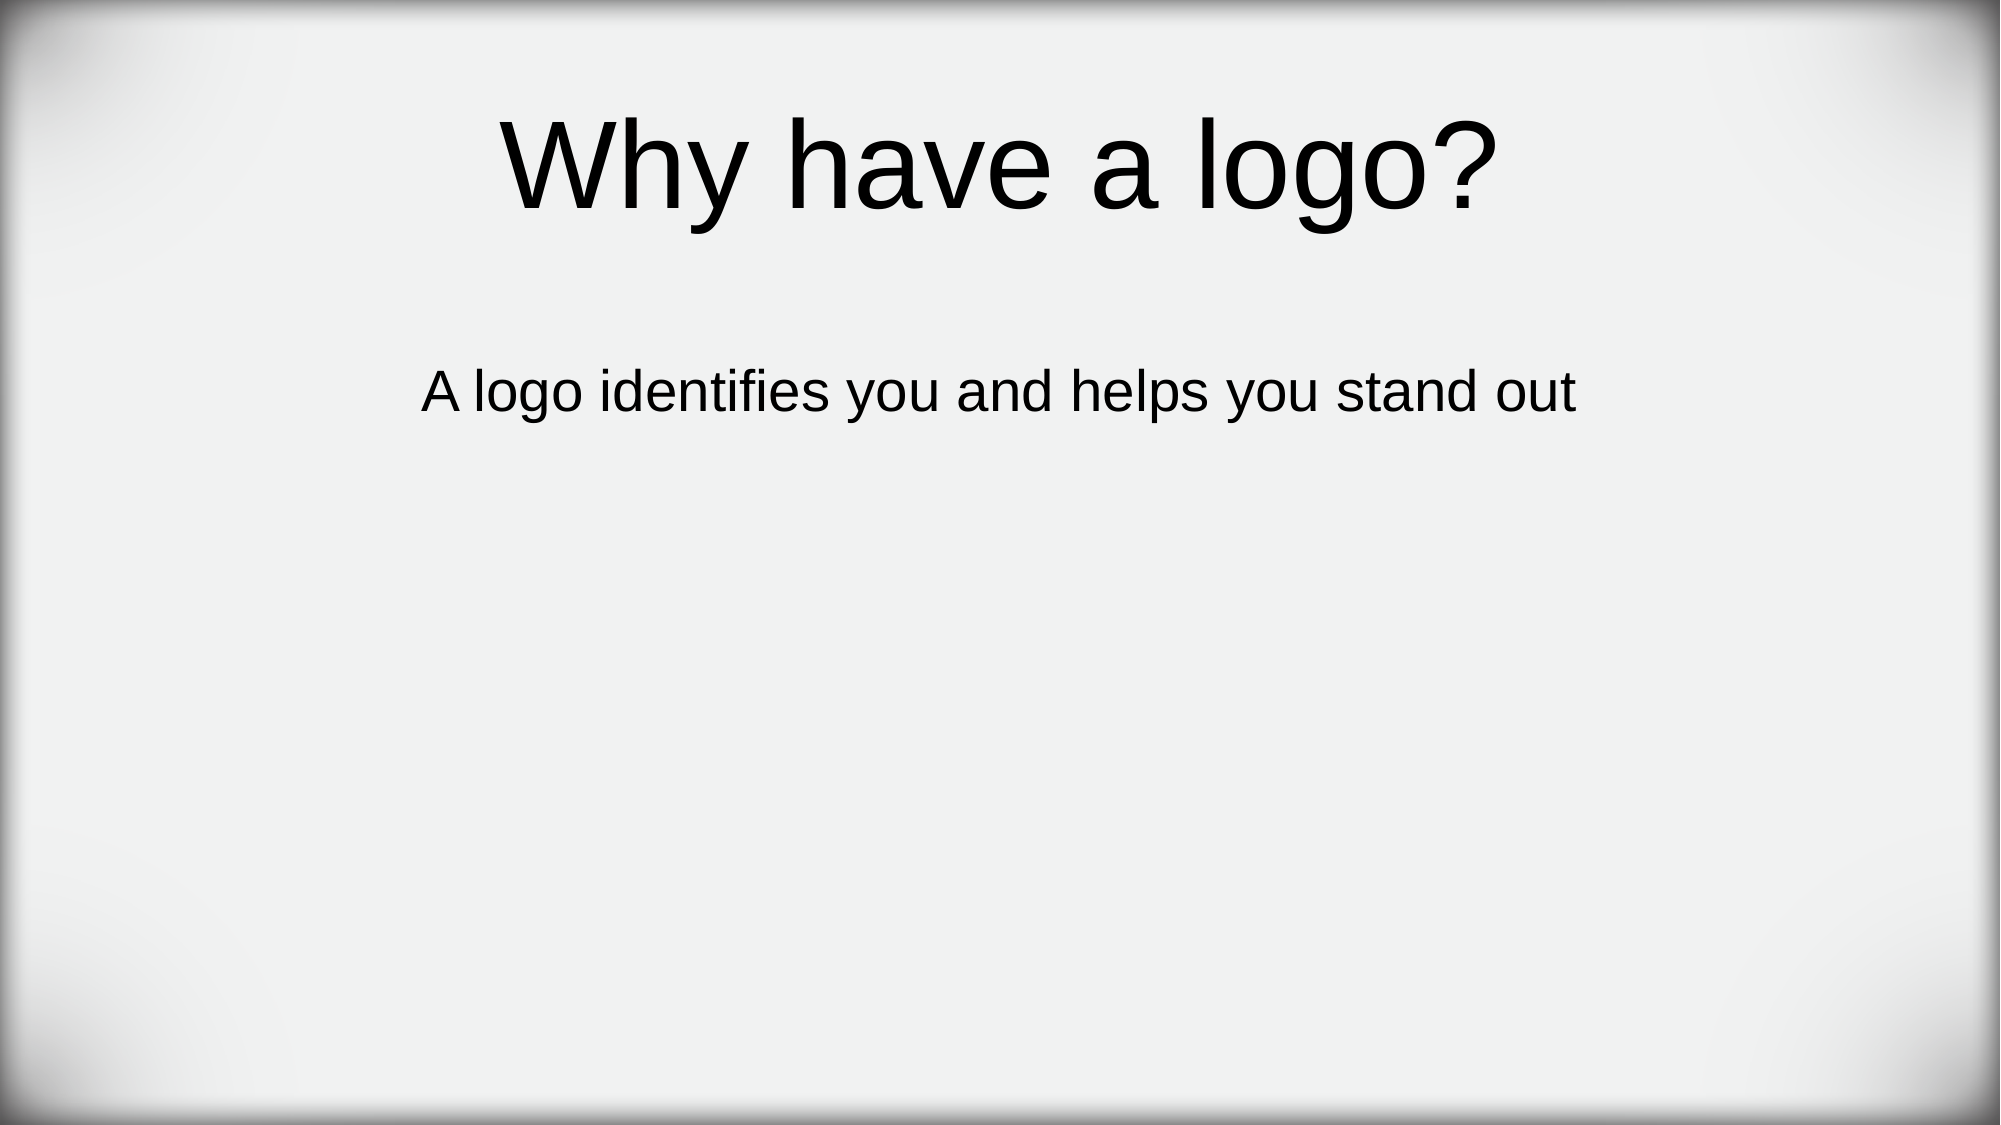

# Why have a logo?
A logo identifies you and helps you stand out